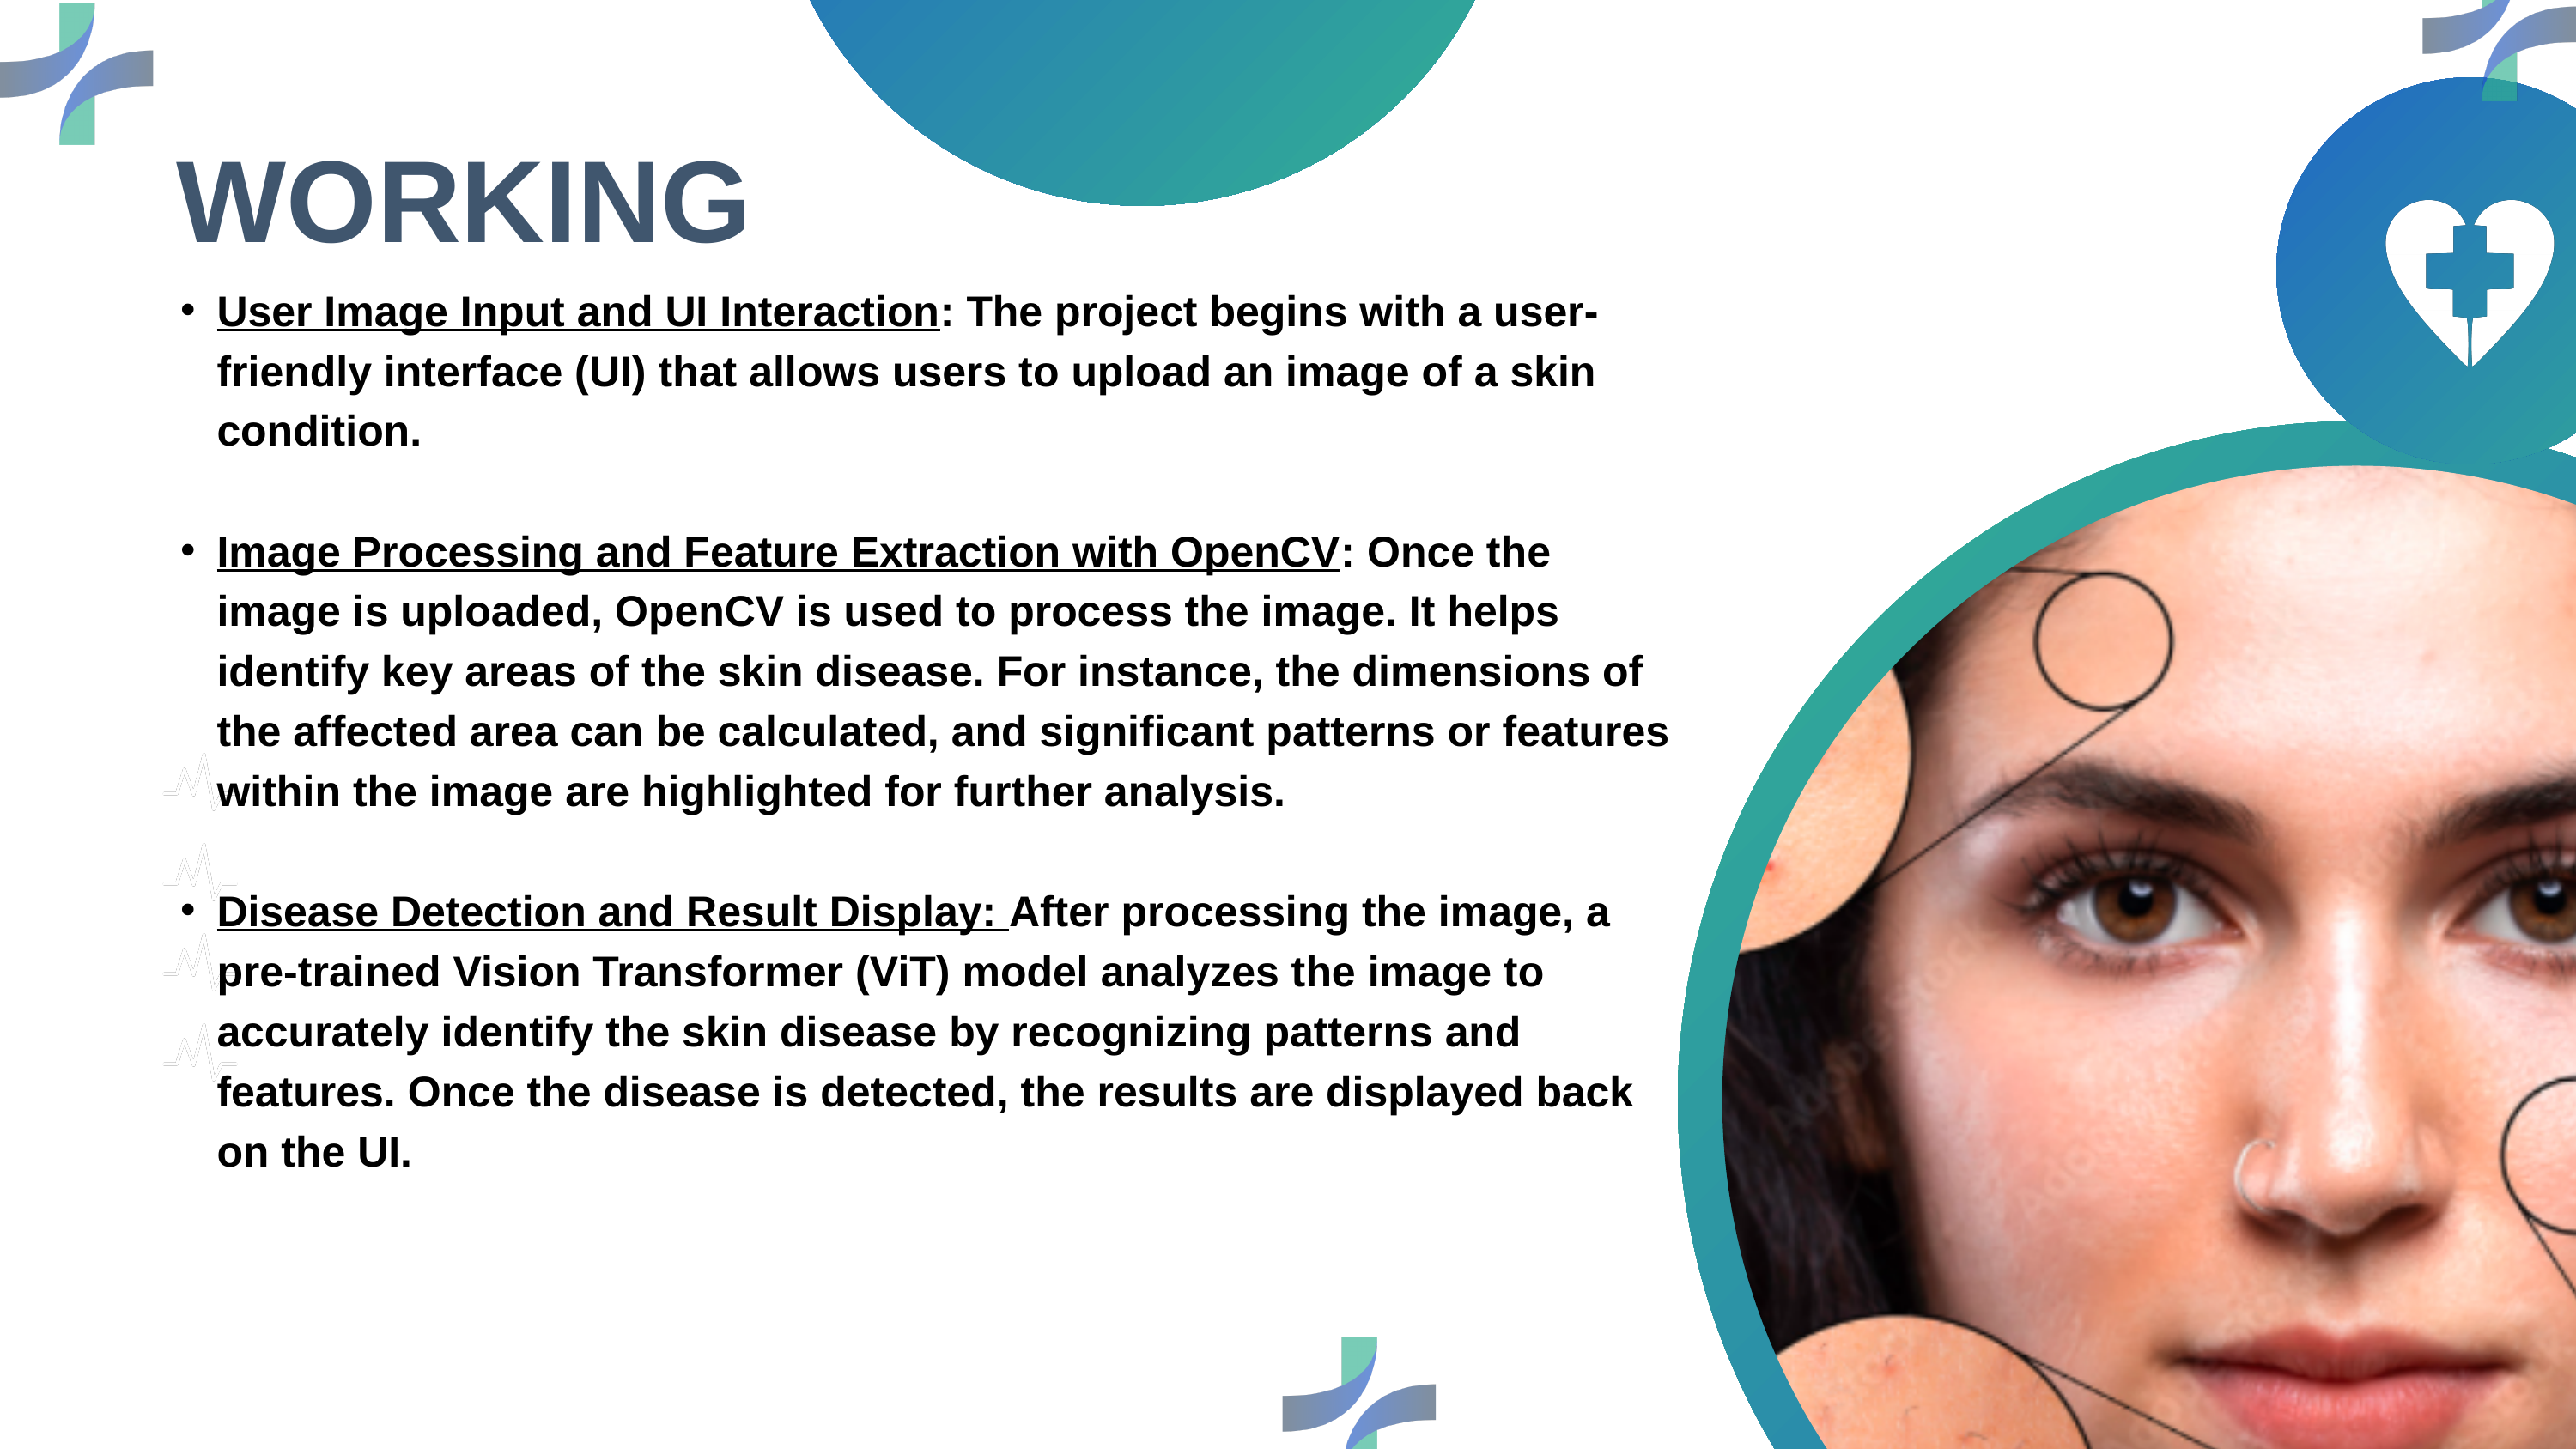

WORKING

User Image Input and UI Interaction: The project begins with a user-friendly interface (UI) that allows users to upload an image of a skin condition.

Image Processing and Feature Extraction with OpenCV: Once the image is uploaded, OpenCV is used to process the image. It helps identify key areas of the skin disease. For instance, the dimensions of the affected area can be calculated, and significant patterns or features within the image are highlighted for further analysis.

Disease Detection and Result Display: After processing the image, a pre-trained Vision Transformer (ViT) model analyzes the image to accurately identify the skin disease by recognizing patterns and features. Once the disease is detected, the results are displayed back on the UI.

Complete Medical Equipment

Maternal & Child Health Center

Diagnostic & Radiology Center

Rehabilitation & Physiotherapy Center